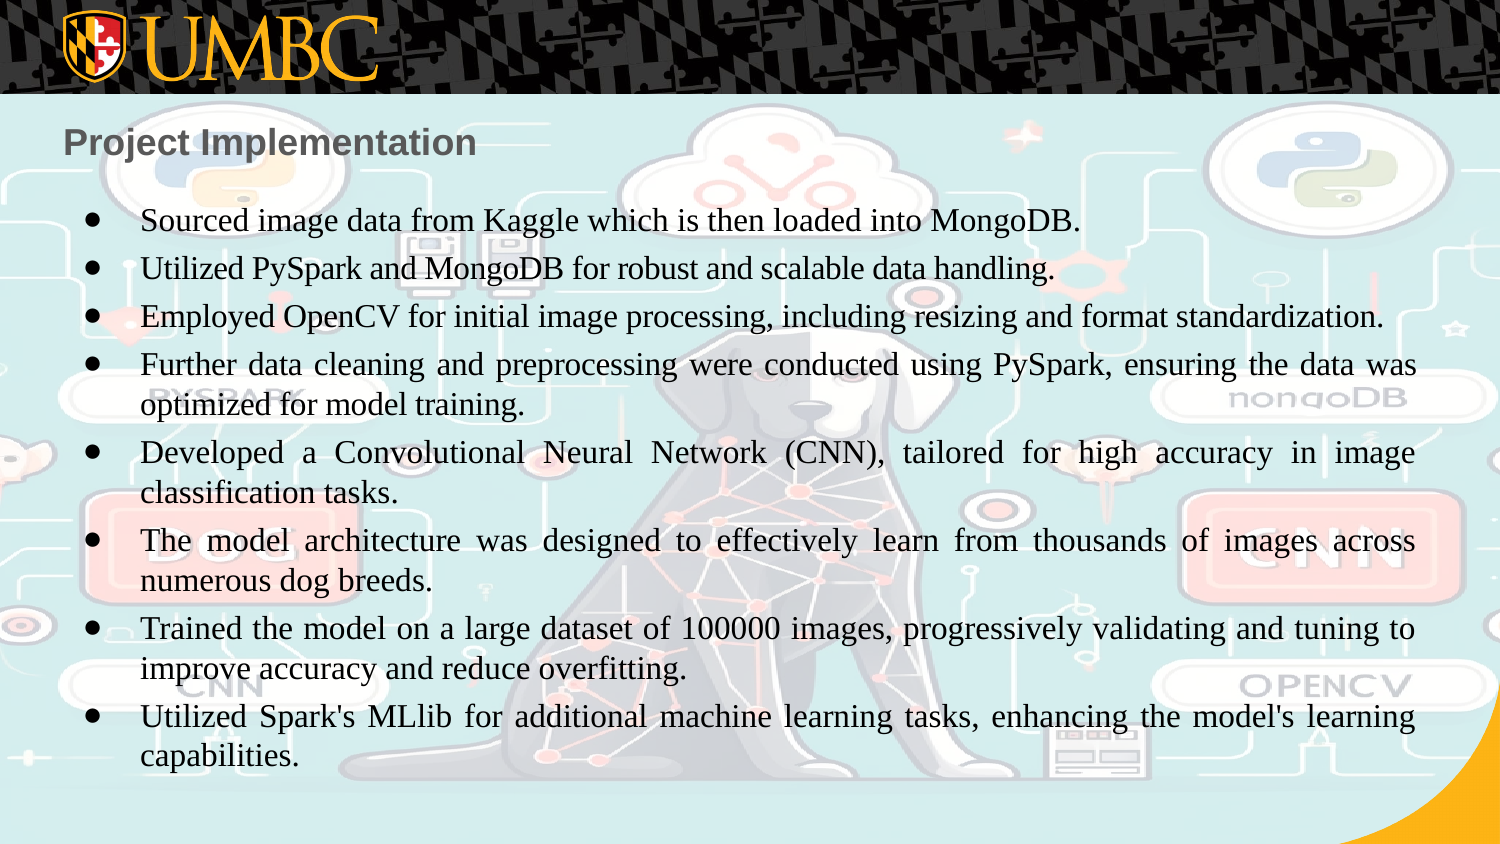

# Project Implementation
Sourced image data from Kaggle which is then loaded into MongoDB.
Utilized PySpark and MongoDB for robust and scalable data handling.
Employed OpenCV for initial image processing, including resizing and format standardization.
Further data cleaning and preprocessing were conducted using PySpark, ensuring the data was optimized for model training.
Developed a Convolutional Neural Network (CNN), tailored for high accuracy in image classification tasks.
The model architecture was designed to effectively learn from thousands of images across numerous dog breeds.
Trained the model on a large dataset of 100000 images, progressively validating and tuning to improve accuracy and reduce overfitting.
Utilized Spark's MLlib for additional machine learning tasks, enhancing the model's learning capabilities.